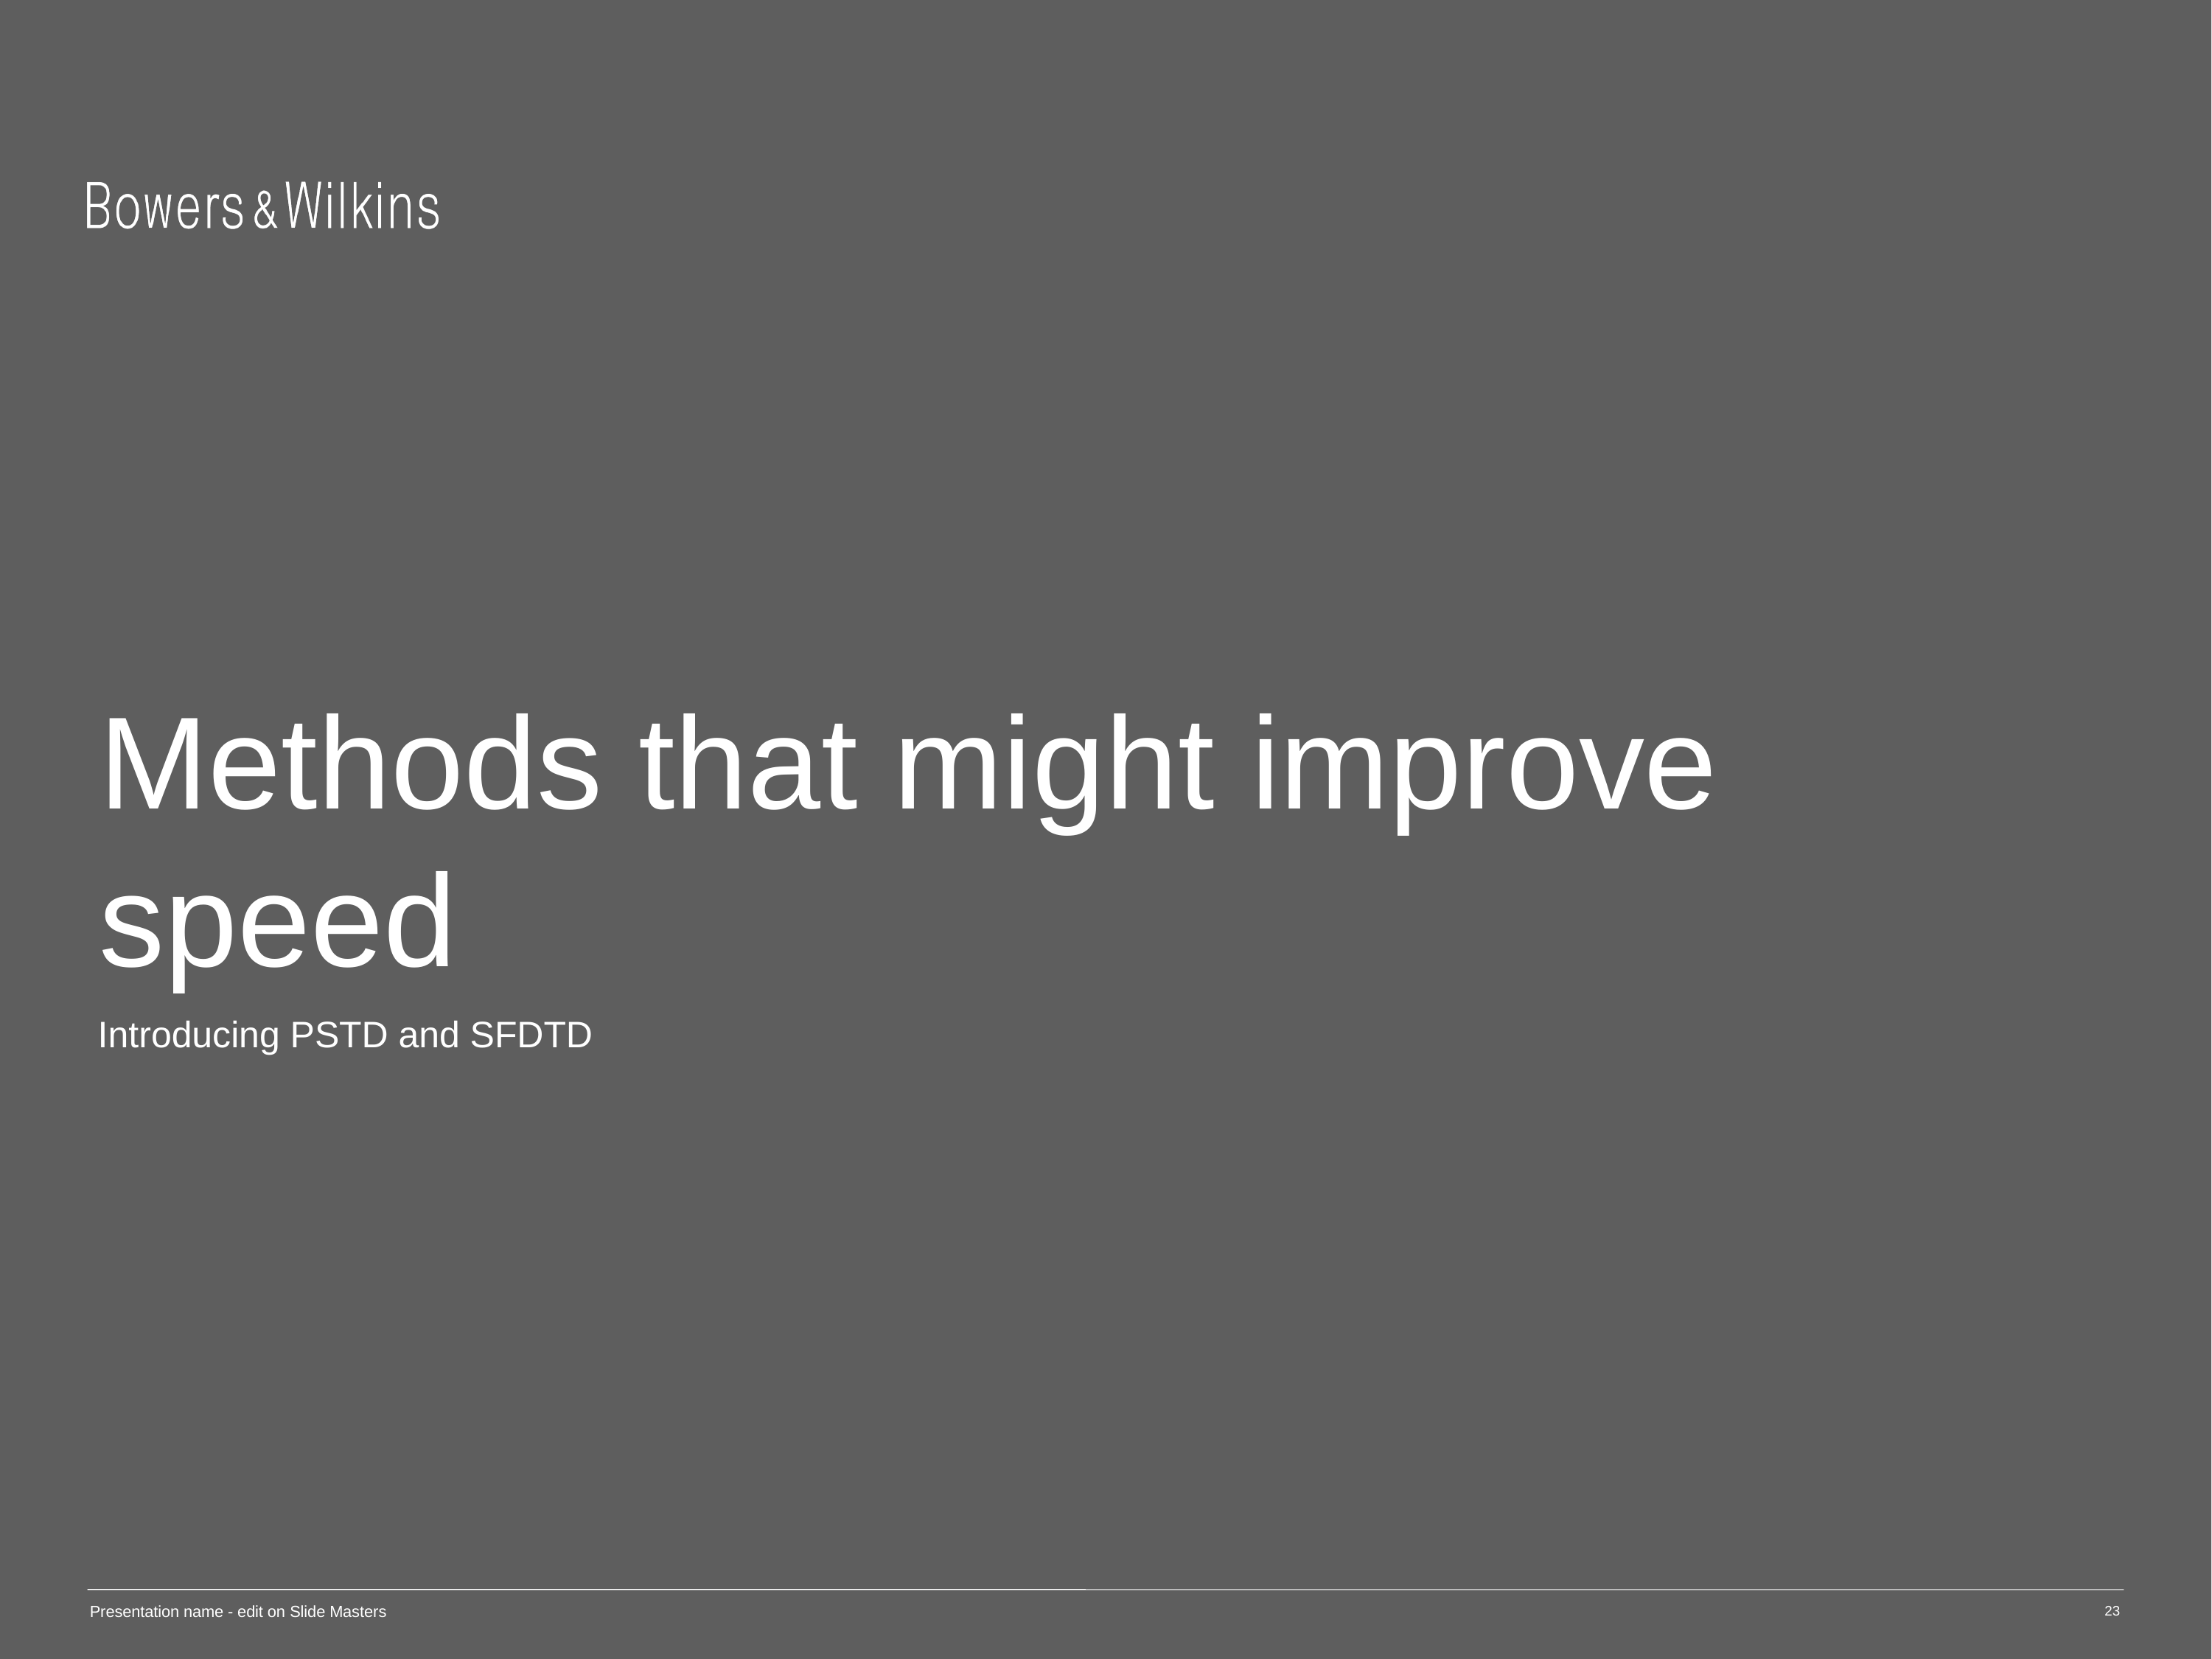

# Methods that might improve speed
Introducing PSTD and SFDTD